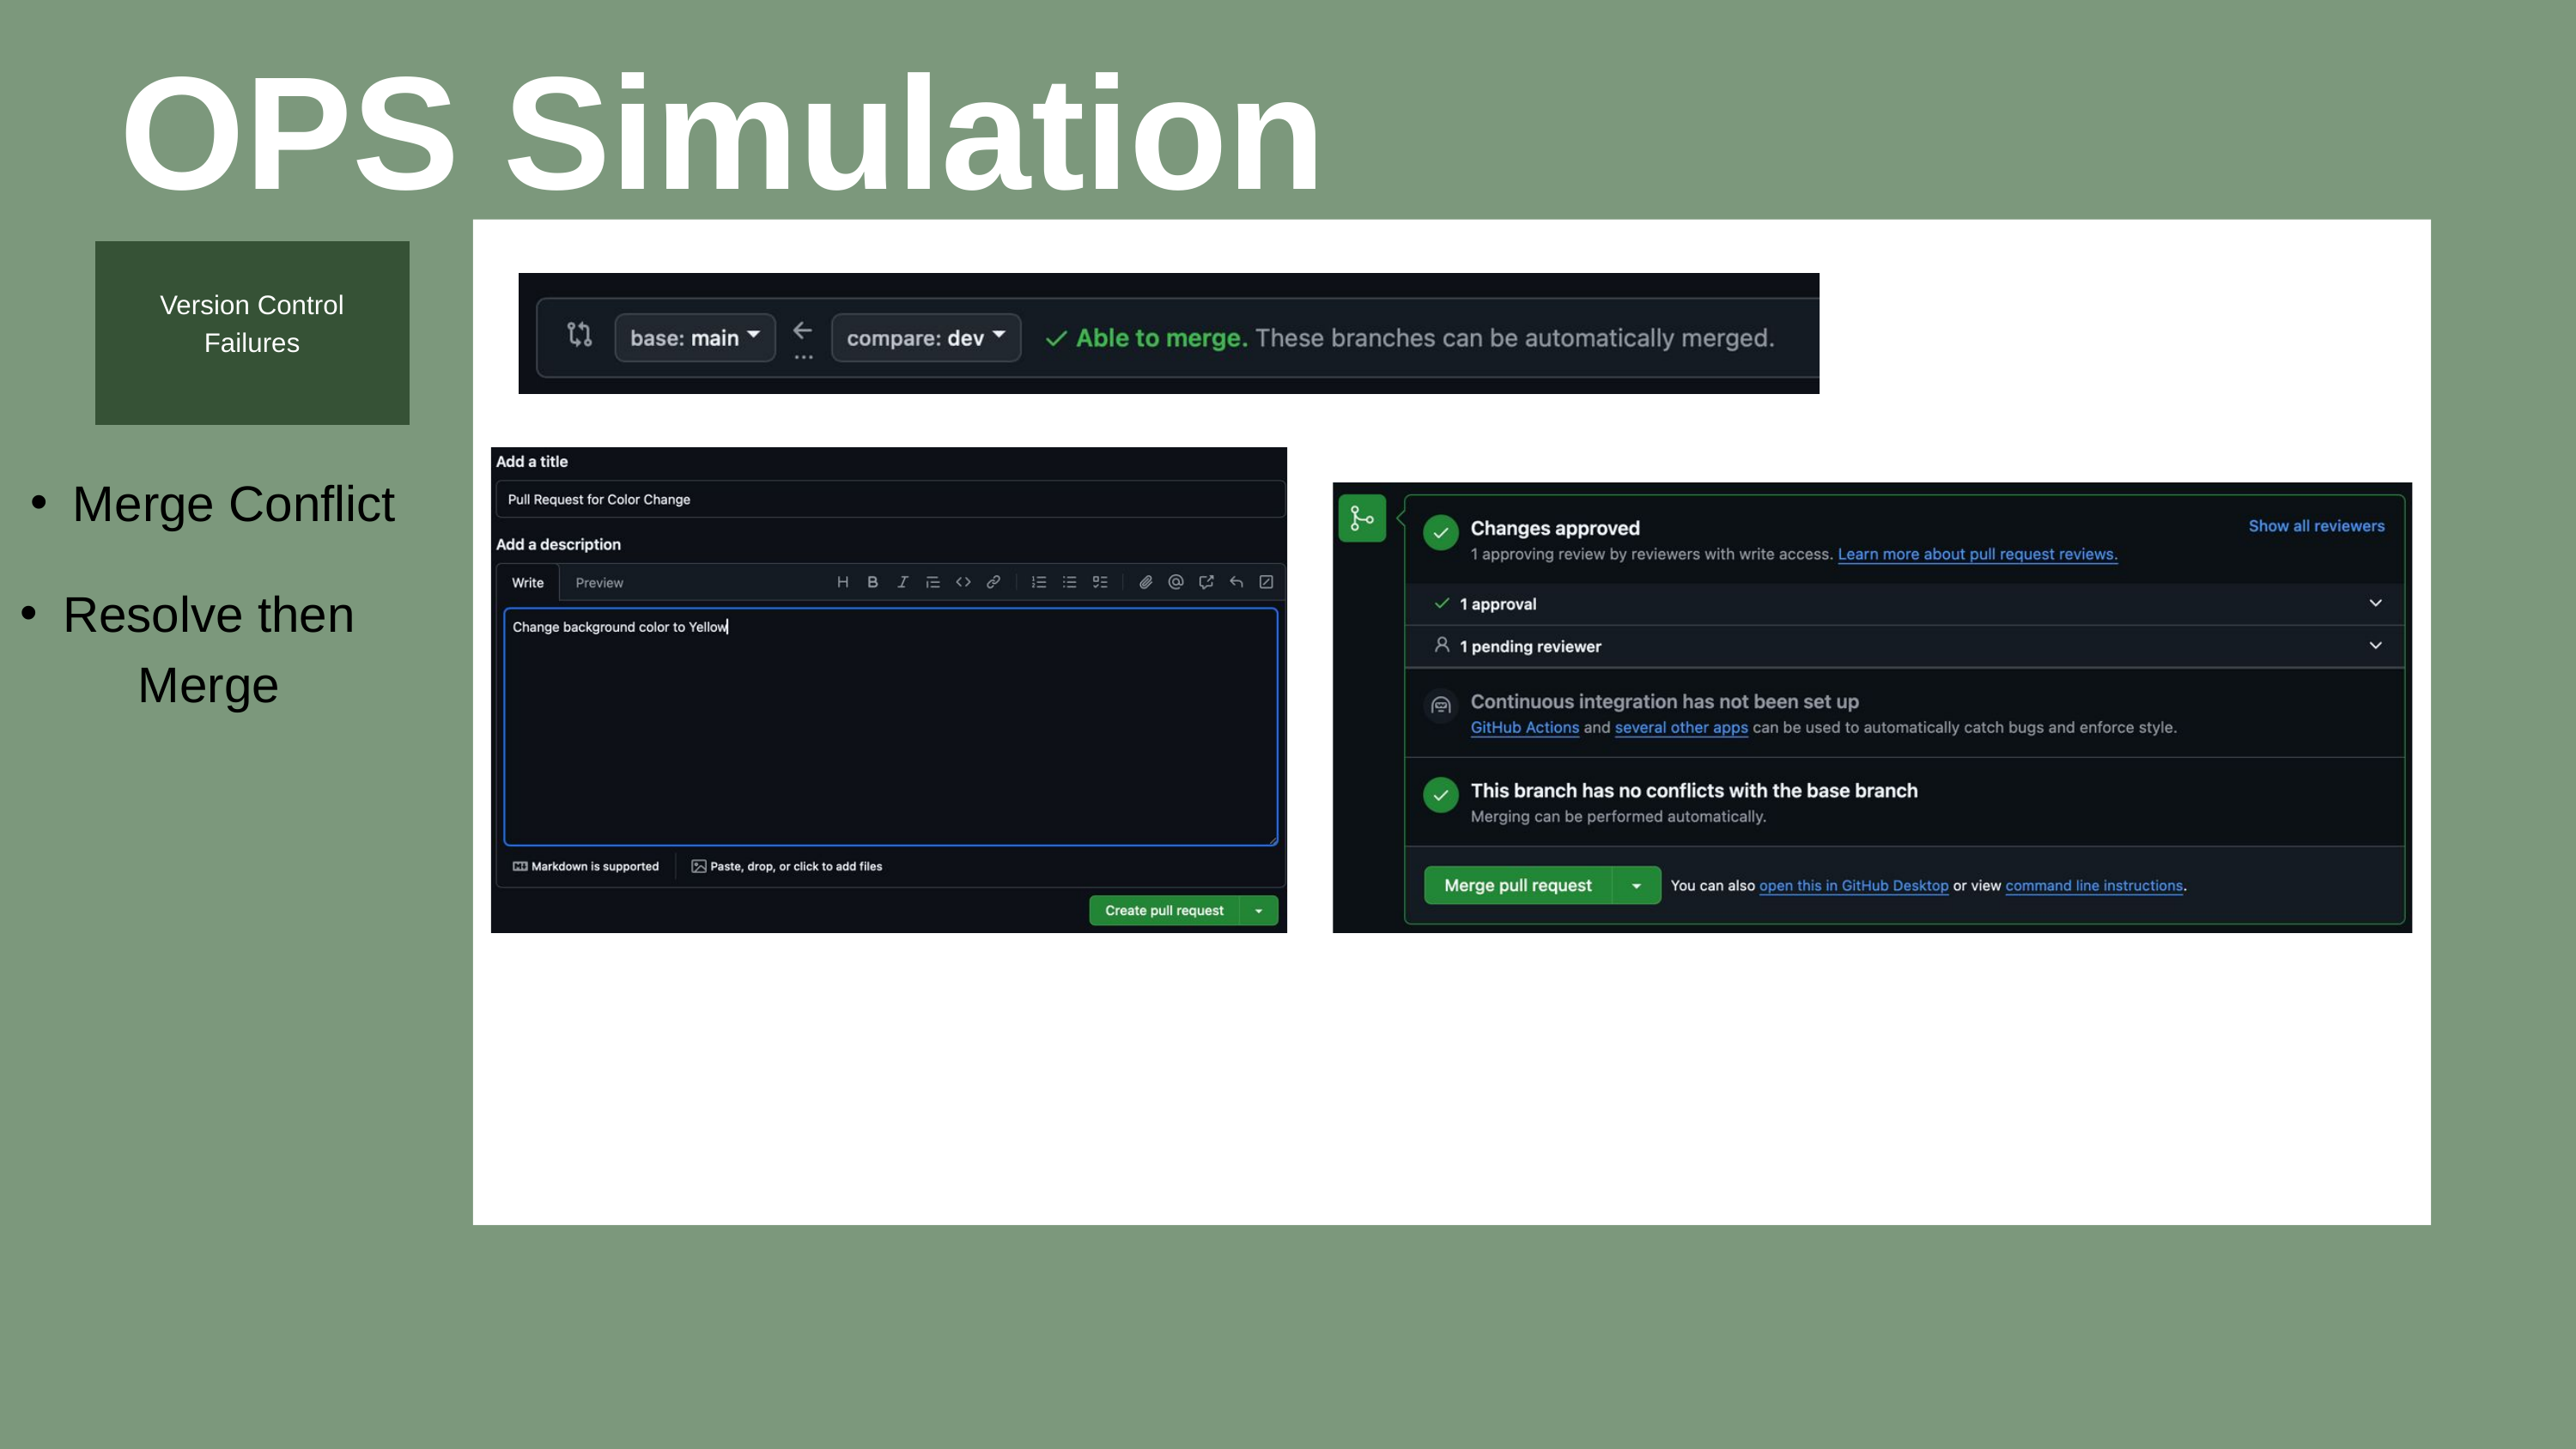

OPS Simulation

Version Control Failures

Merge Conflict

Resolve then Merge